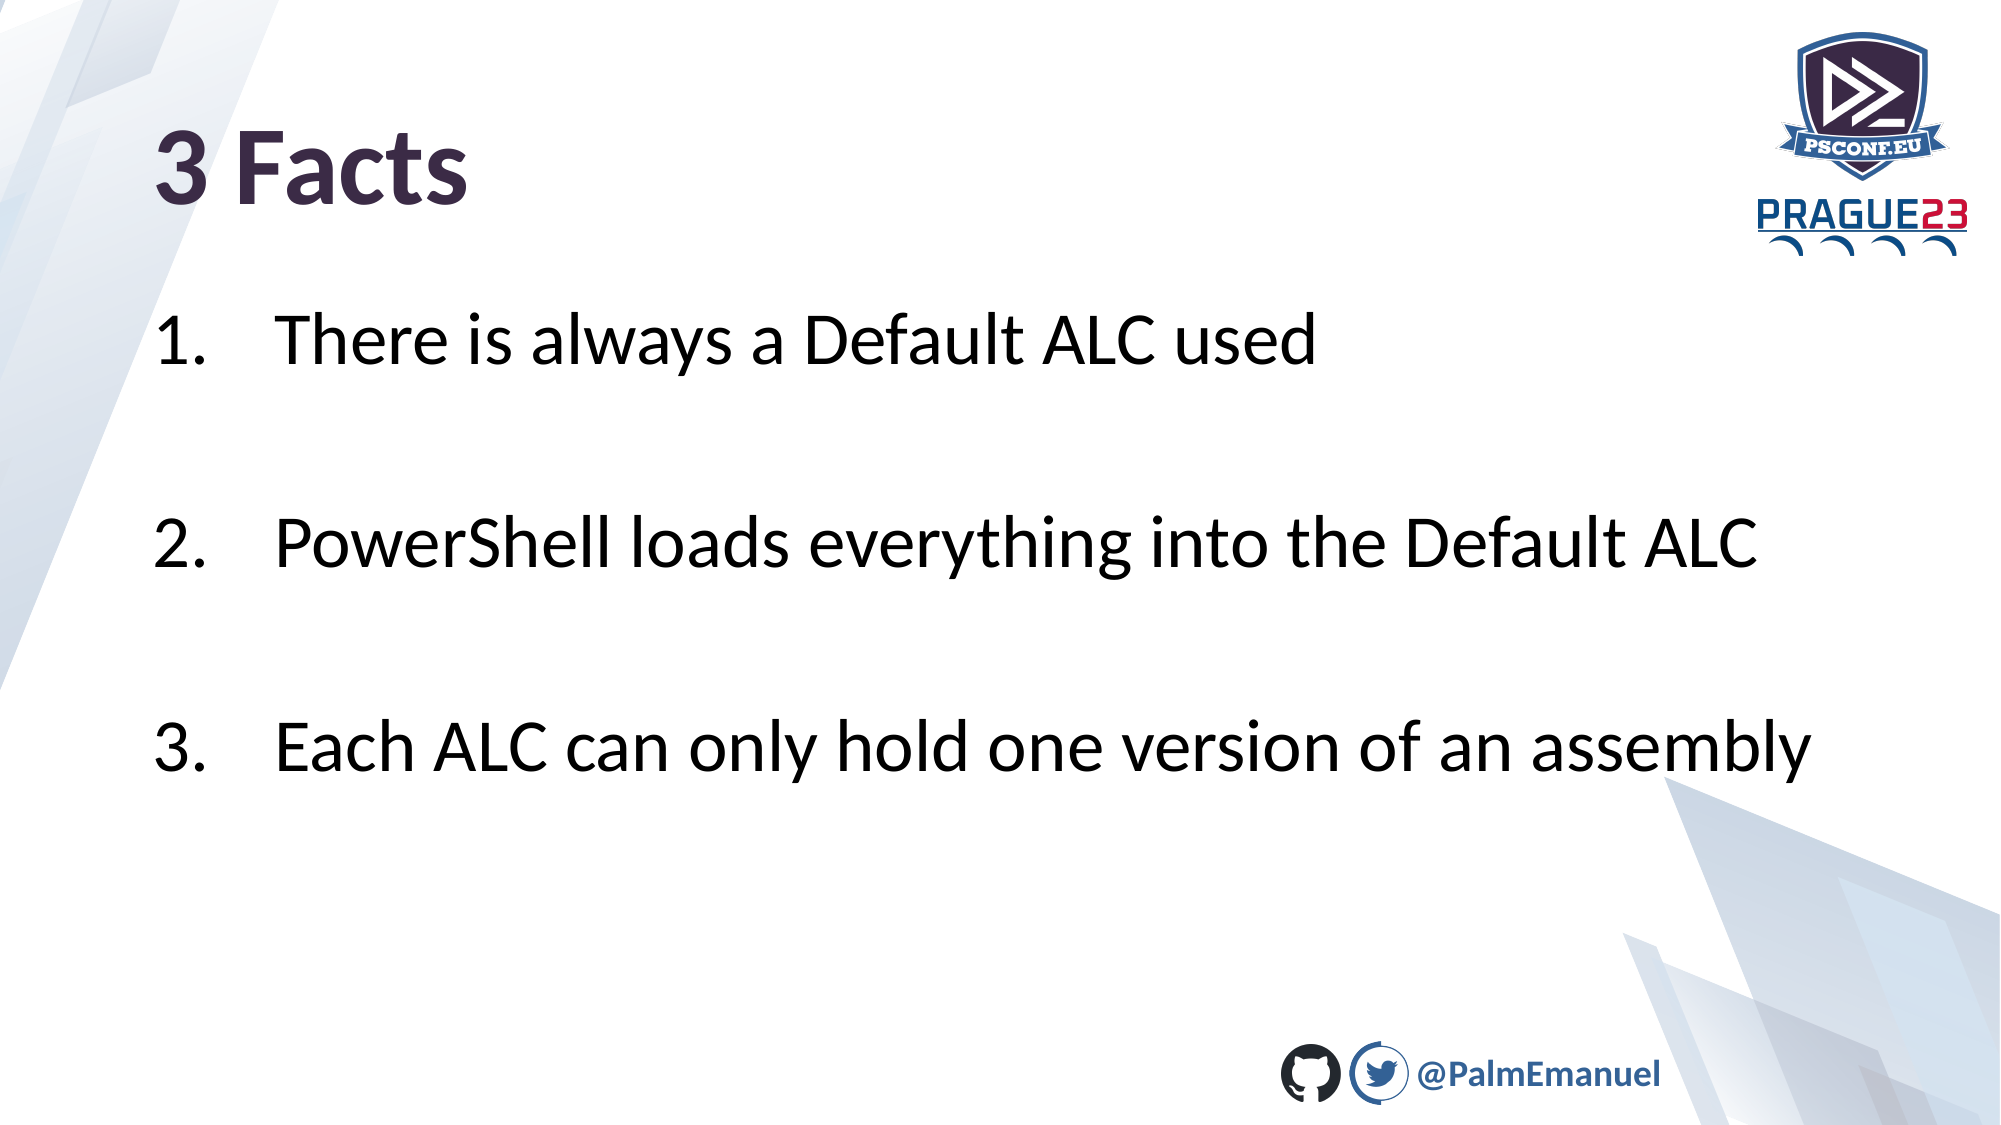

# 3 Facts
There is always a Default ALC used

PowerShell loads everything into the Default ALC

Each ALC can only hold one version of an assembly